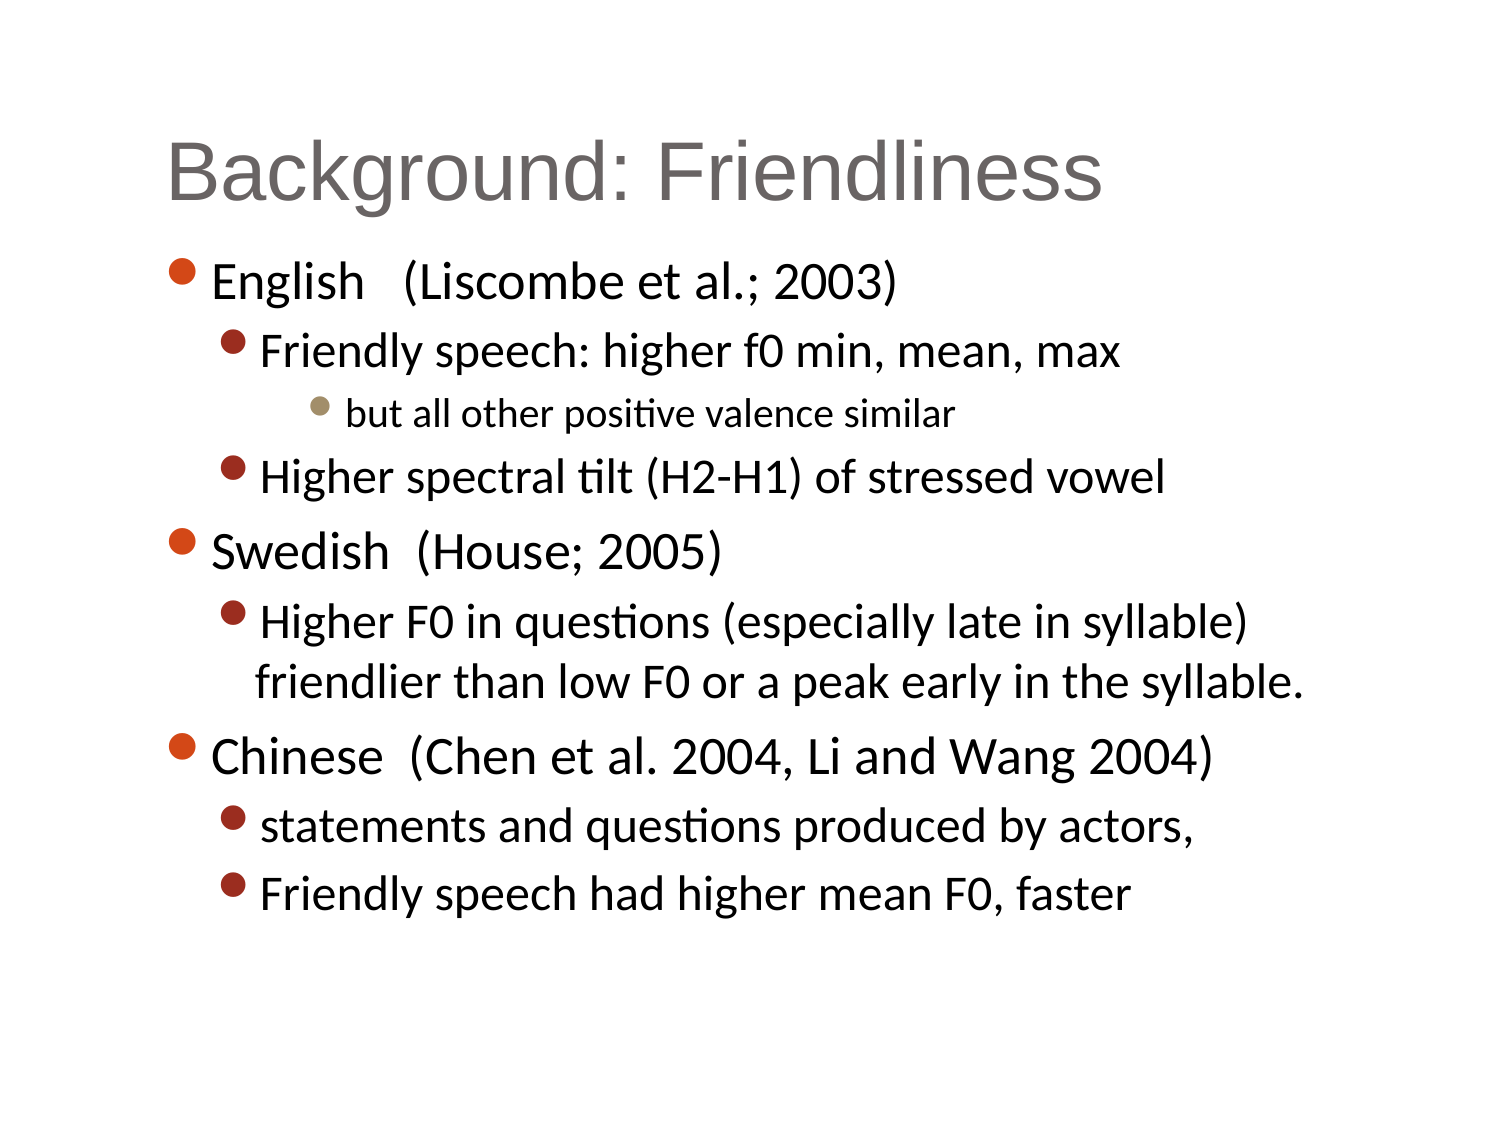

# Background: Friendliness
English   (Liscombe et al.; 2003)
Friendly speech: higher f0 min, mean, max
but all other positive valence similar
Higher spectral tilt (H2-H1) of stressed vowel
Swedish  (House; 2005)
Higher F0 in questions (especially late in syllable) friendlier than low F0 or a peak early in the syllable.
Chinese  (Chen et al. 2004, Li and Wang 2004)
statements and questions produced by actors,
Friendly speech had higher mean F0, faster